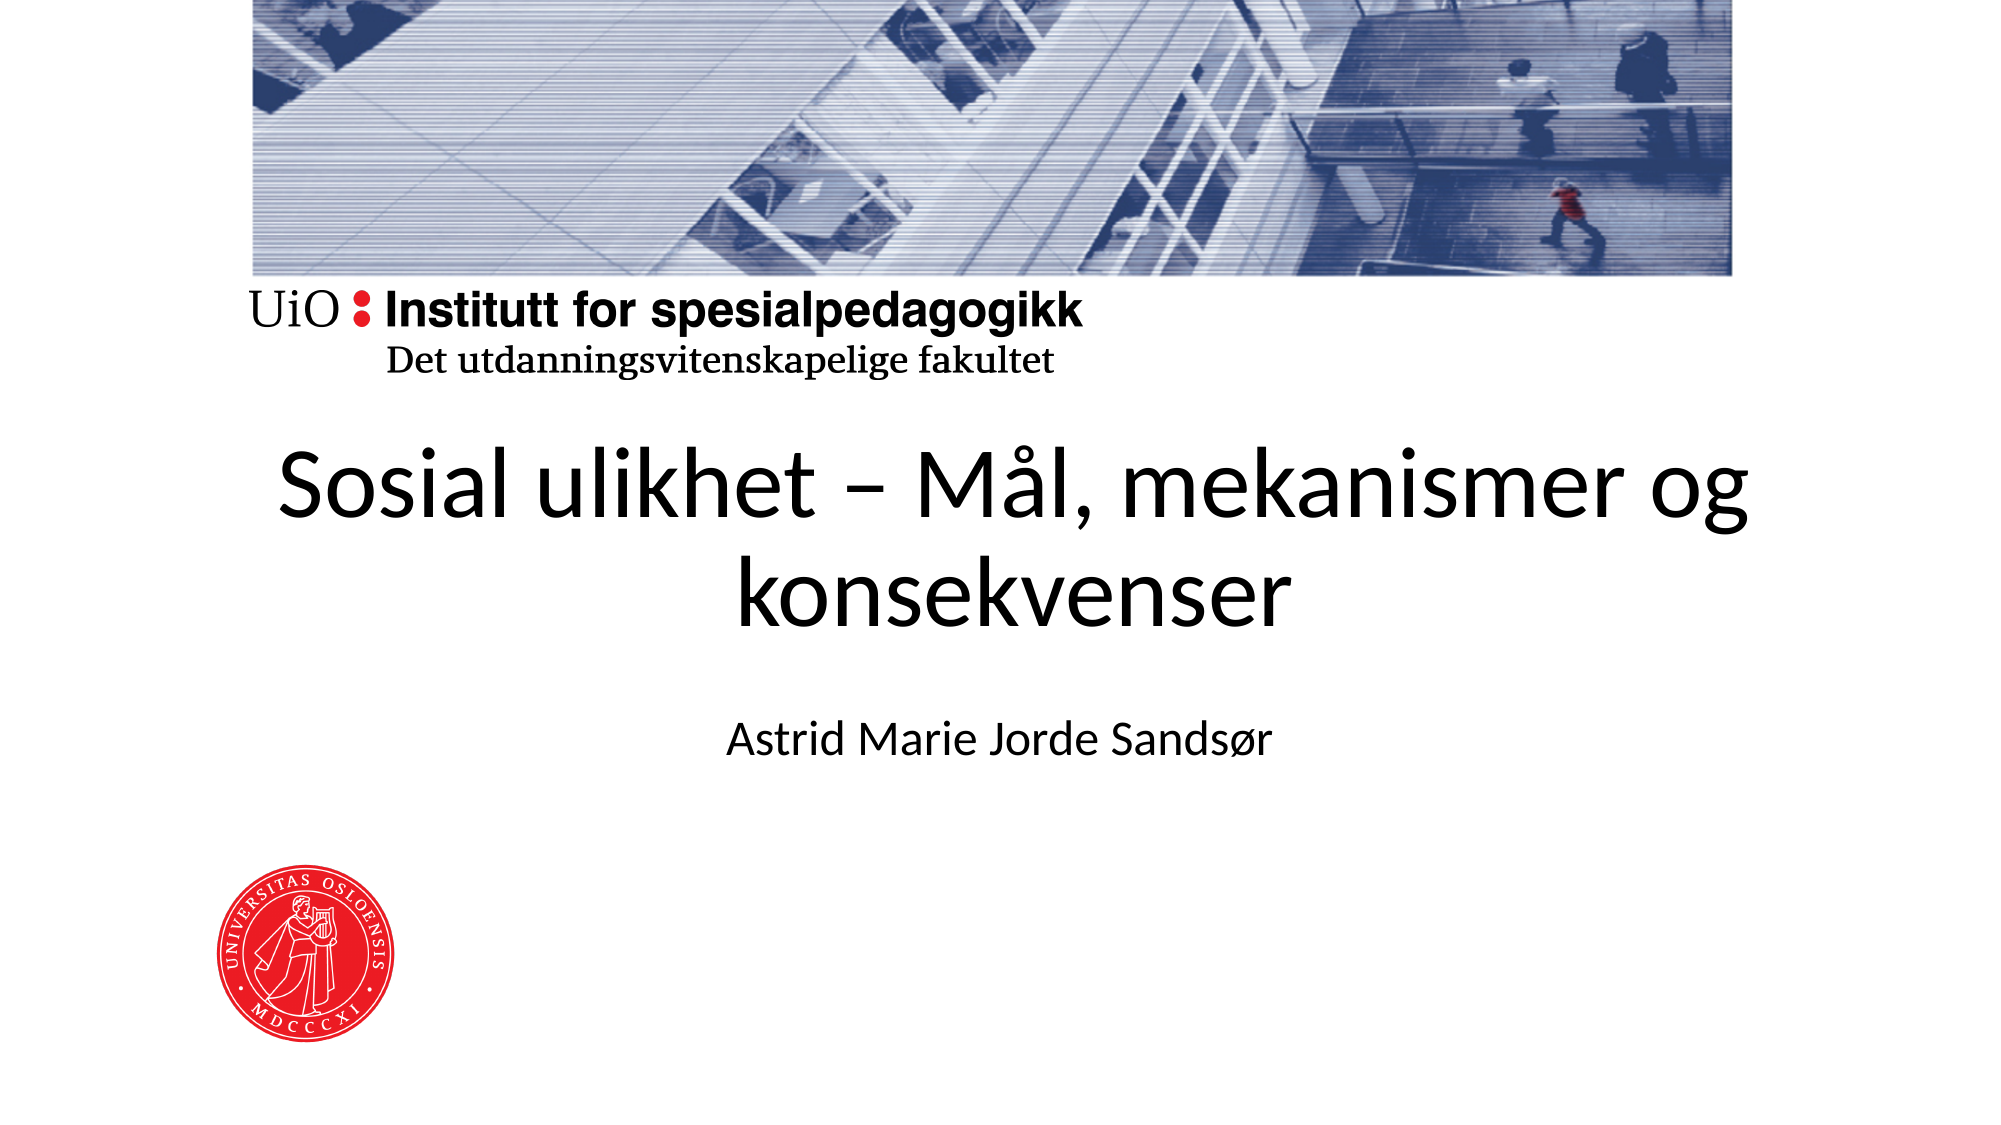

# Sosial ulikhet – Mål, mekanismer og konsekvenser
Astrid Marie Jorde Sandsør